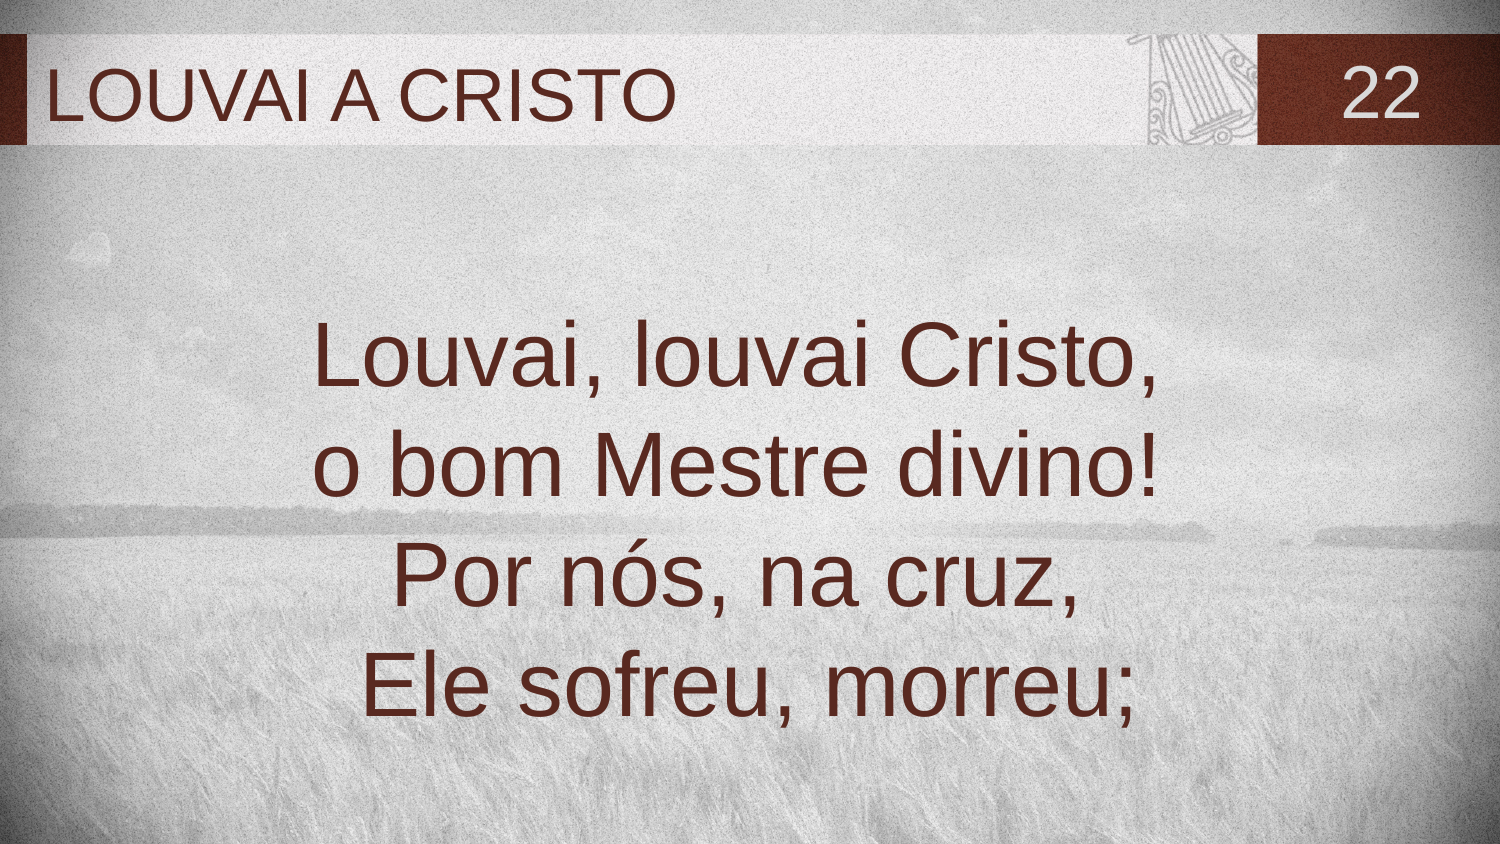

# LOUVAI A CRISTO
22
Louvai, louvai Cristo,
o bom Mestre divino!
Por nós, na cruz,
Ele sofreu, morreu;